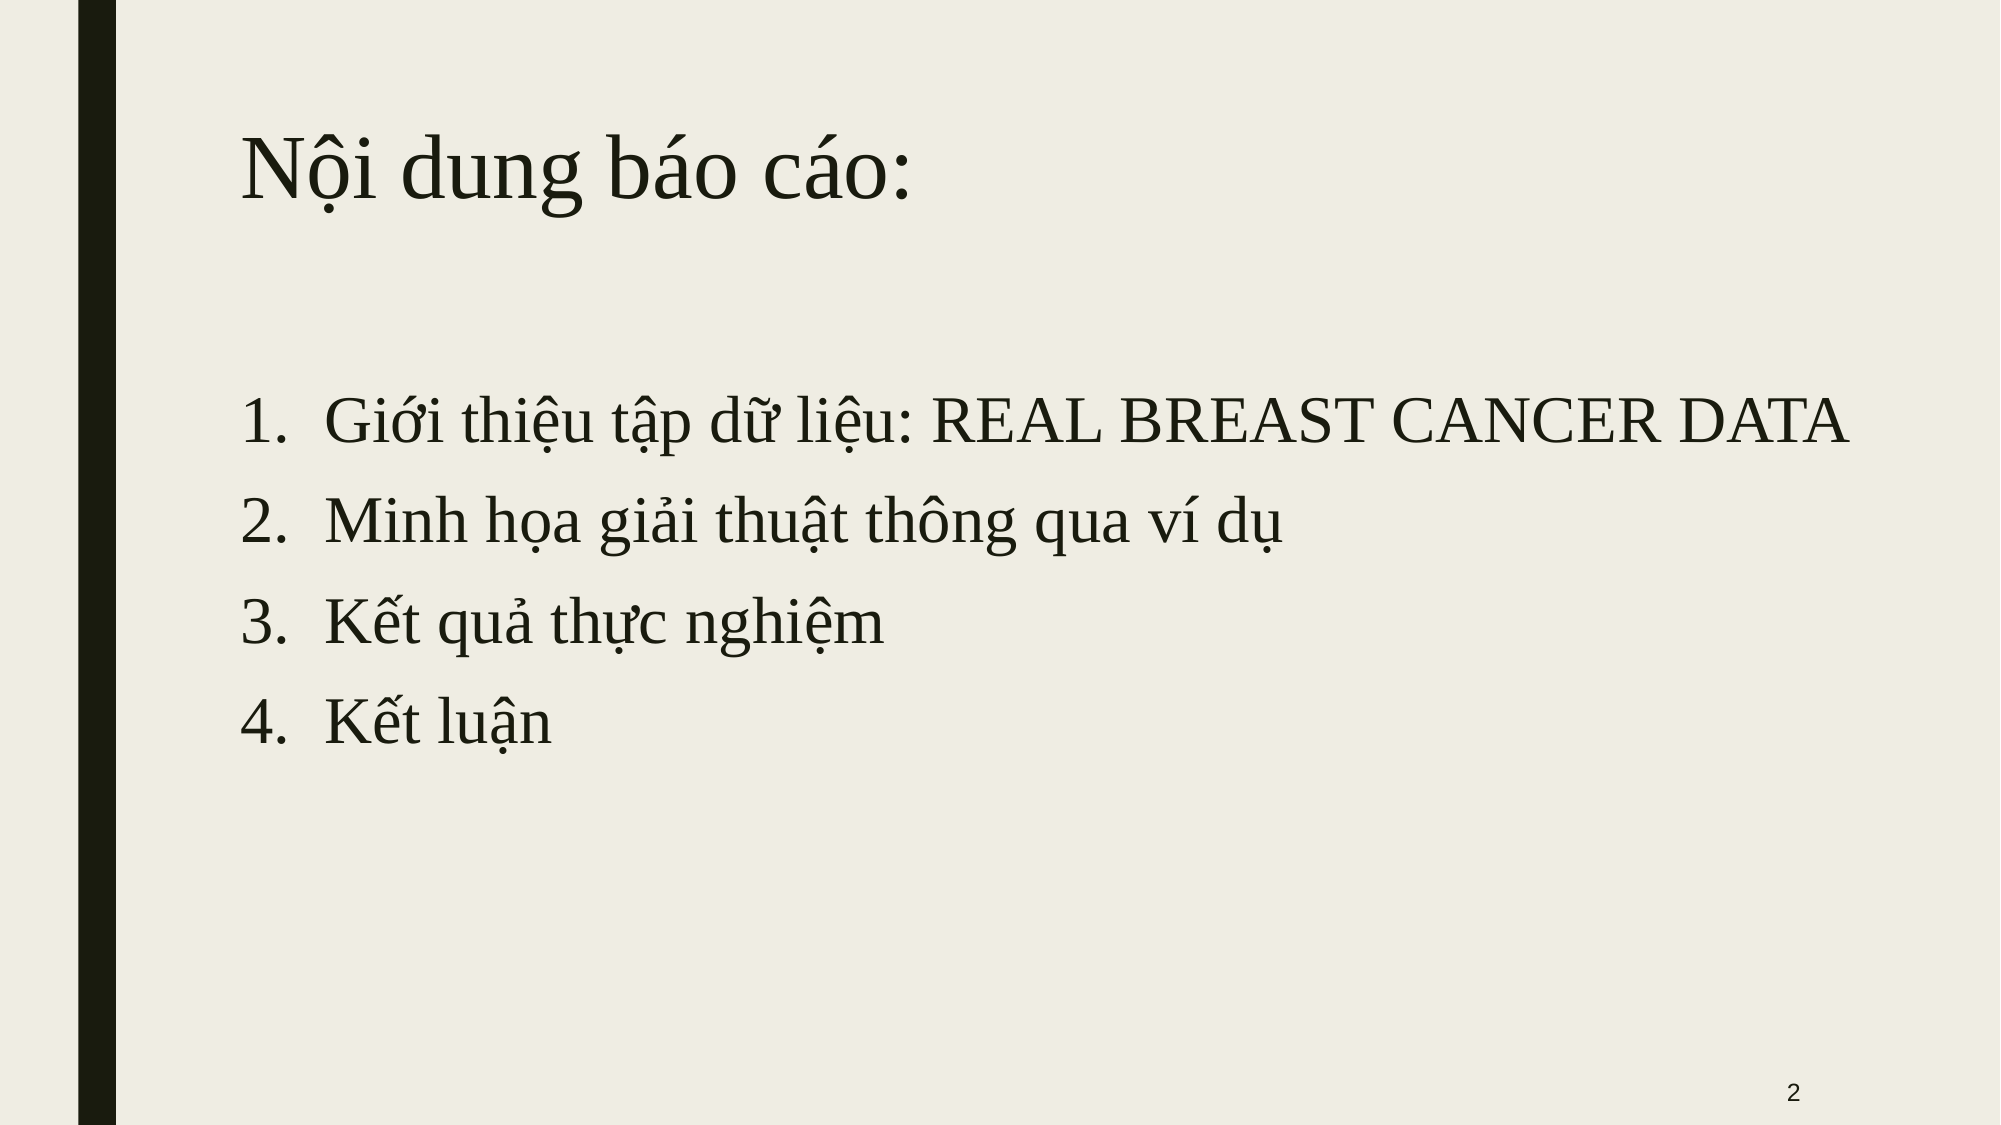

# Nội dung báo cáo:
Giới thiệu tập dữ liệu: REAL BREAST CANCER DATA
Minh họa giải thuật thông qua ví dụ
Kết quả thực nghiệm
Kết luận
2